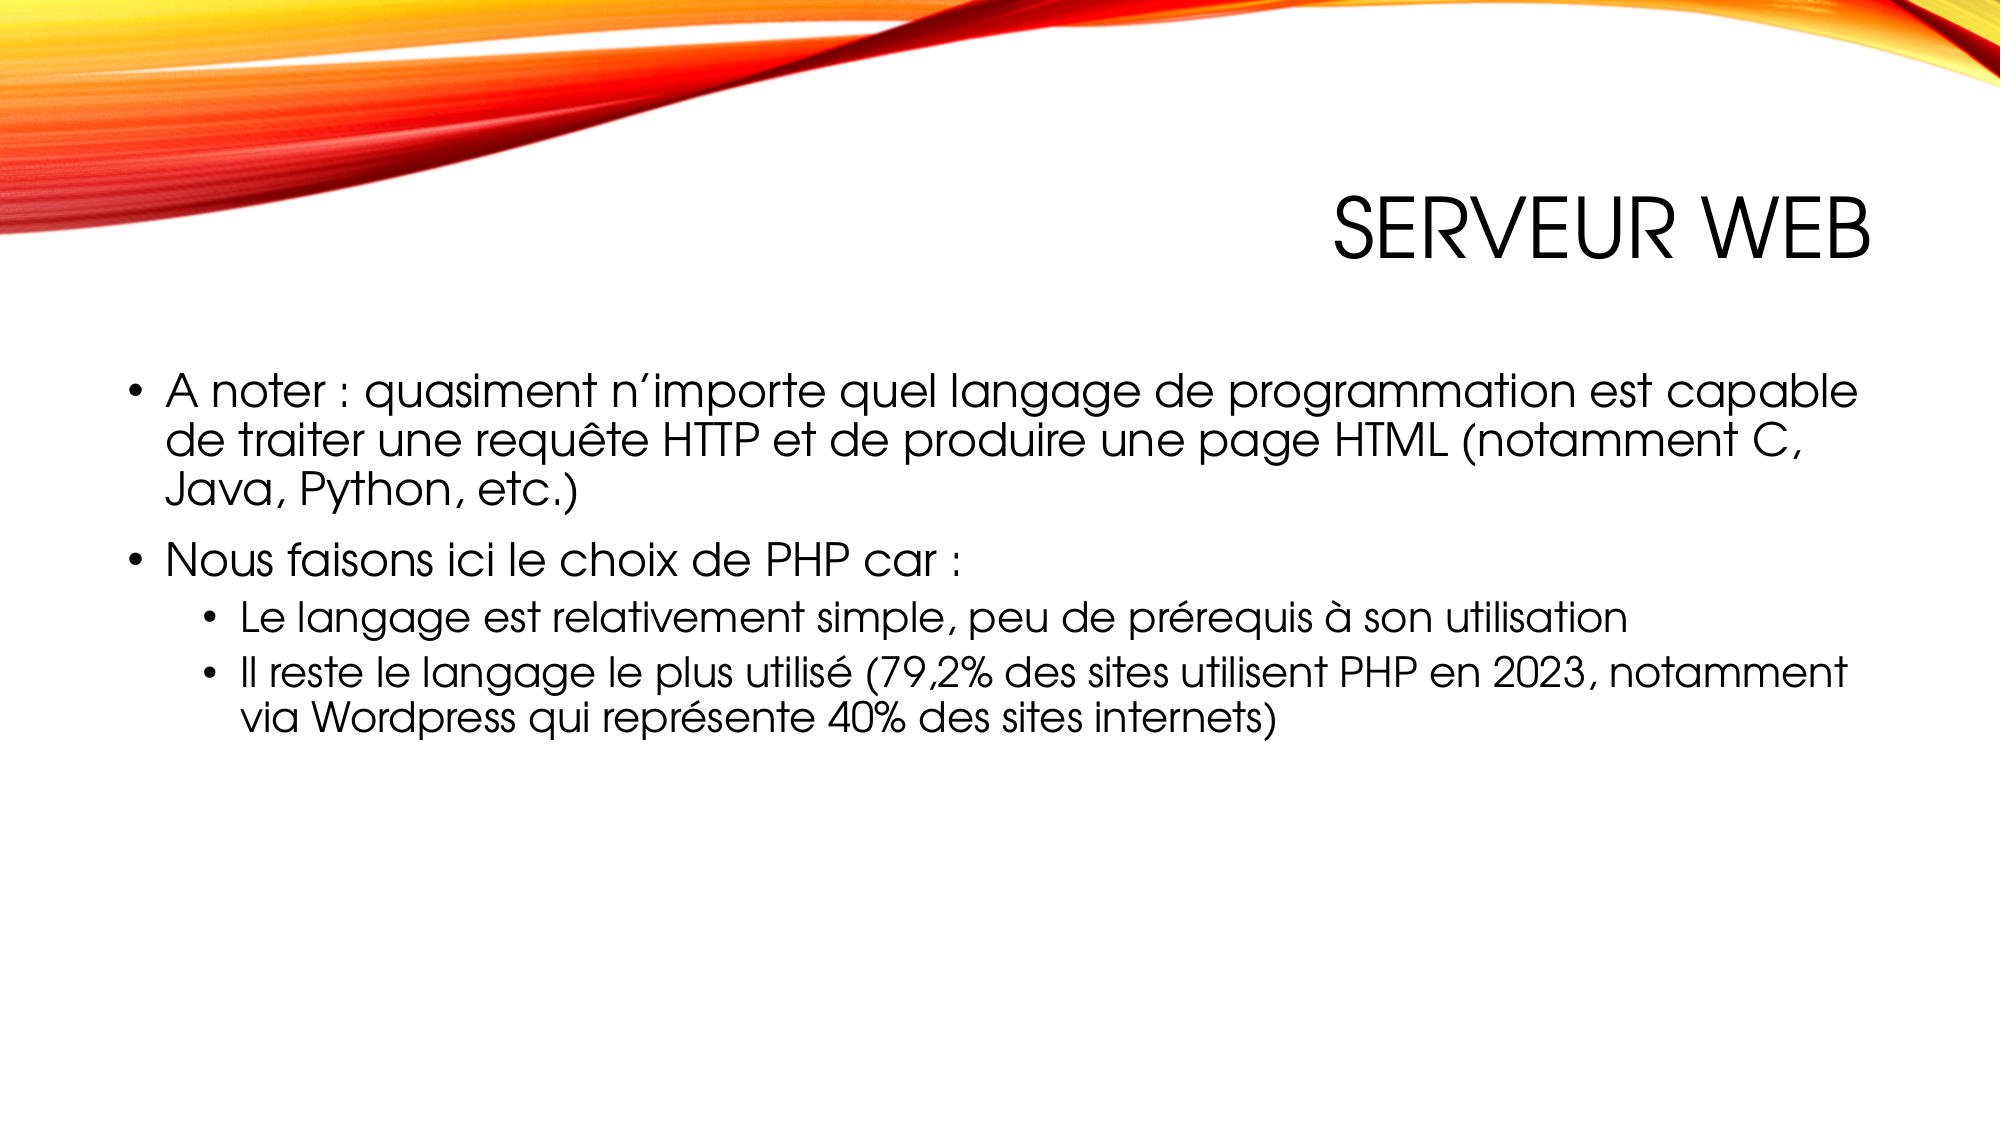

# Serveur WEB
A noter : quasiment n’importe quel langage de programmation est capable de traiter une requête HTTP et de produire une page HTML (notamment C, Java, Python, etc.)
Nous faisons ici le choix de PHP car :
Le langage est relativement simple, peu de prérequis à son utilisation
Il reste le langage le plus utilisé (79,2% des sites utilisent PHP en 2023, notamment via Wordpress qui représente 40% des sites internets)